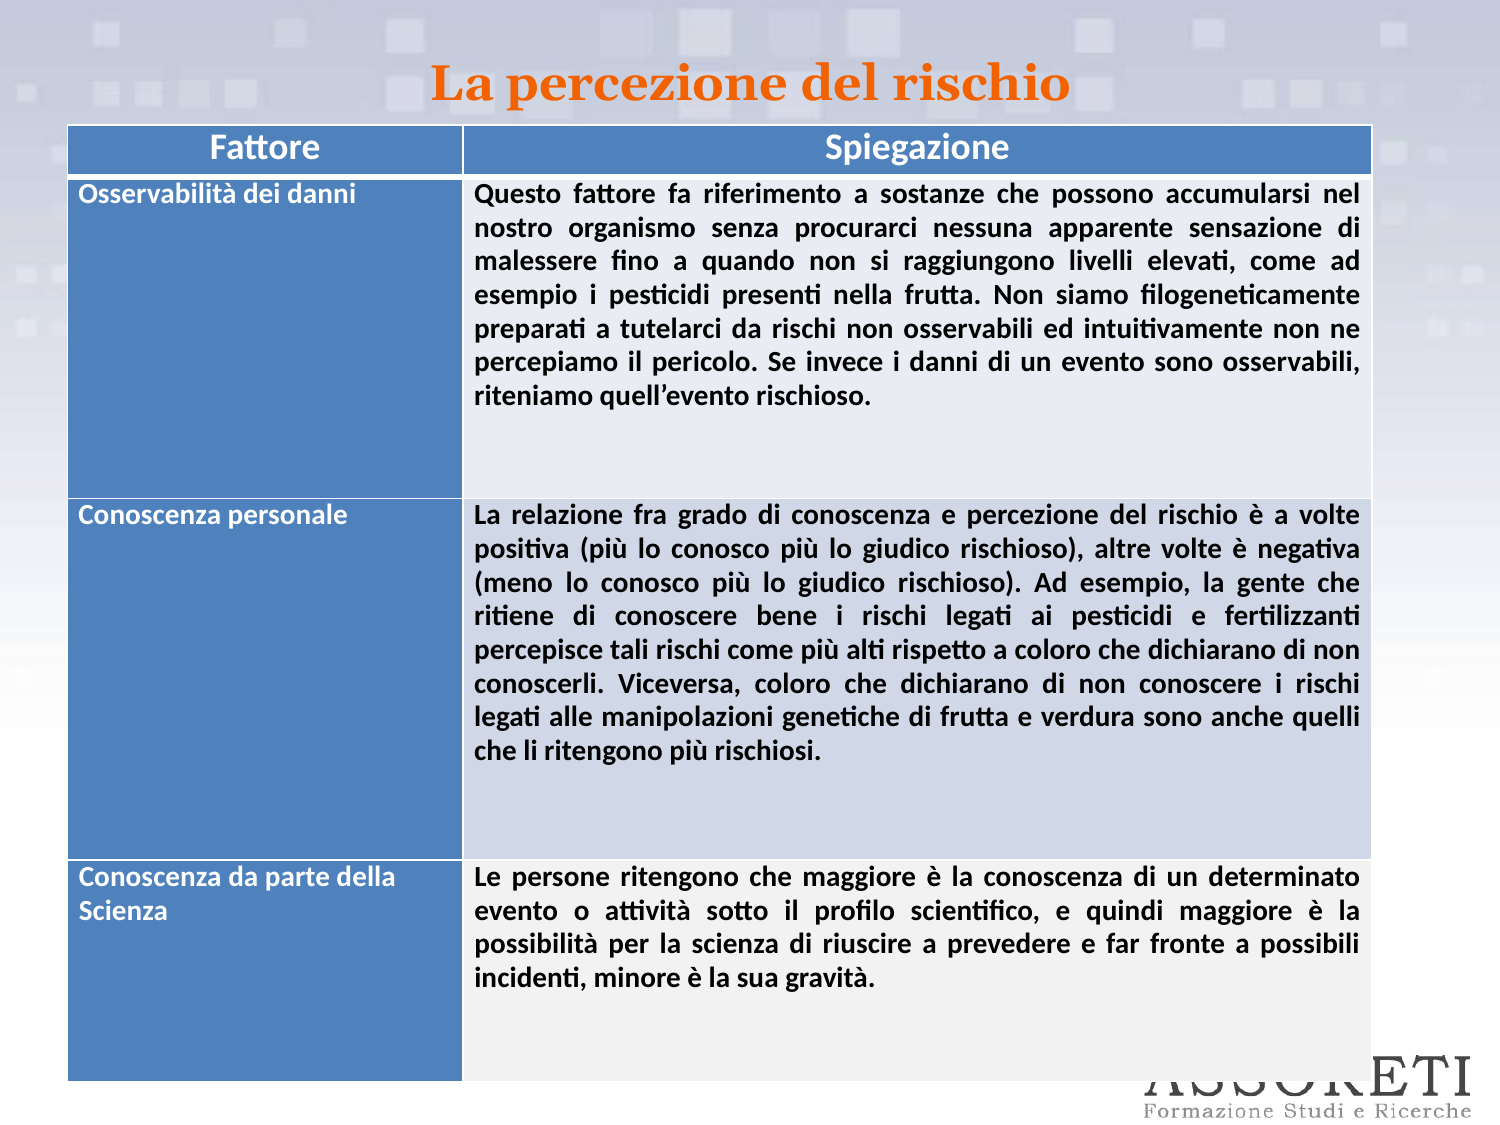

La percezione del rischio
| Fattore | Spiegazione |
| --- | --- |
| Osservabilità dei danni | Questo fattore fa riferimento a sostanze che possono accumularsi nel nostro organismo senza procurarci nessuna apparente sensazione di malessere fino a quando non si raggiungono livelli elevati, come ad esempio i pesticidi presenti nella frutta. Non siamo filogeneticamente preparati a tutelarci da rischi non osservabili ed intuitivamente non ne percepiamo il pericolo. Se invece i danni di un evento sono osservabili, riteniamo quell’evento rischioso. |
| Conoscenza personale | La relazione fra grado di conoscenza e percezione del rischio è a volte positiva (più lo conosco più lo giudico rischioso), altre volte è negativa (meno lo conosco più lo giudico rischioso). Ad esempio, la gente che ritiene di conoscere bene i rischi legati ai pesticidi e fertilizzanti percepisce tali rischi come più alti rispetto a coloro che dichiarano di non conoscerli. Viceversa, coloro che dichiarano di non conoscere i rischi legati alle manipolazioni genetiche di frutta e verdura sono anche quelli che li ritengono più rischiosi. |
| Conoscenza da parte della Scienza | Le persone ritengono che maggiore è la conoscenza di un determinato evento o attività sotto il profilo scientifico, e quindi maggiore è la possibilità per la scienza di riuscire a prevedere e far fronte a possibili incidenti, minore è la sua gravità. |
34